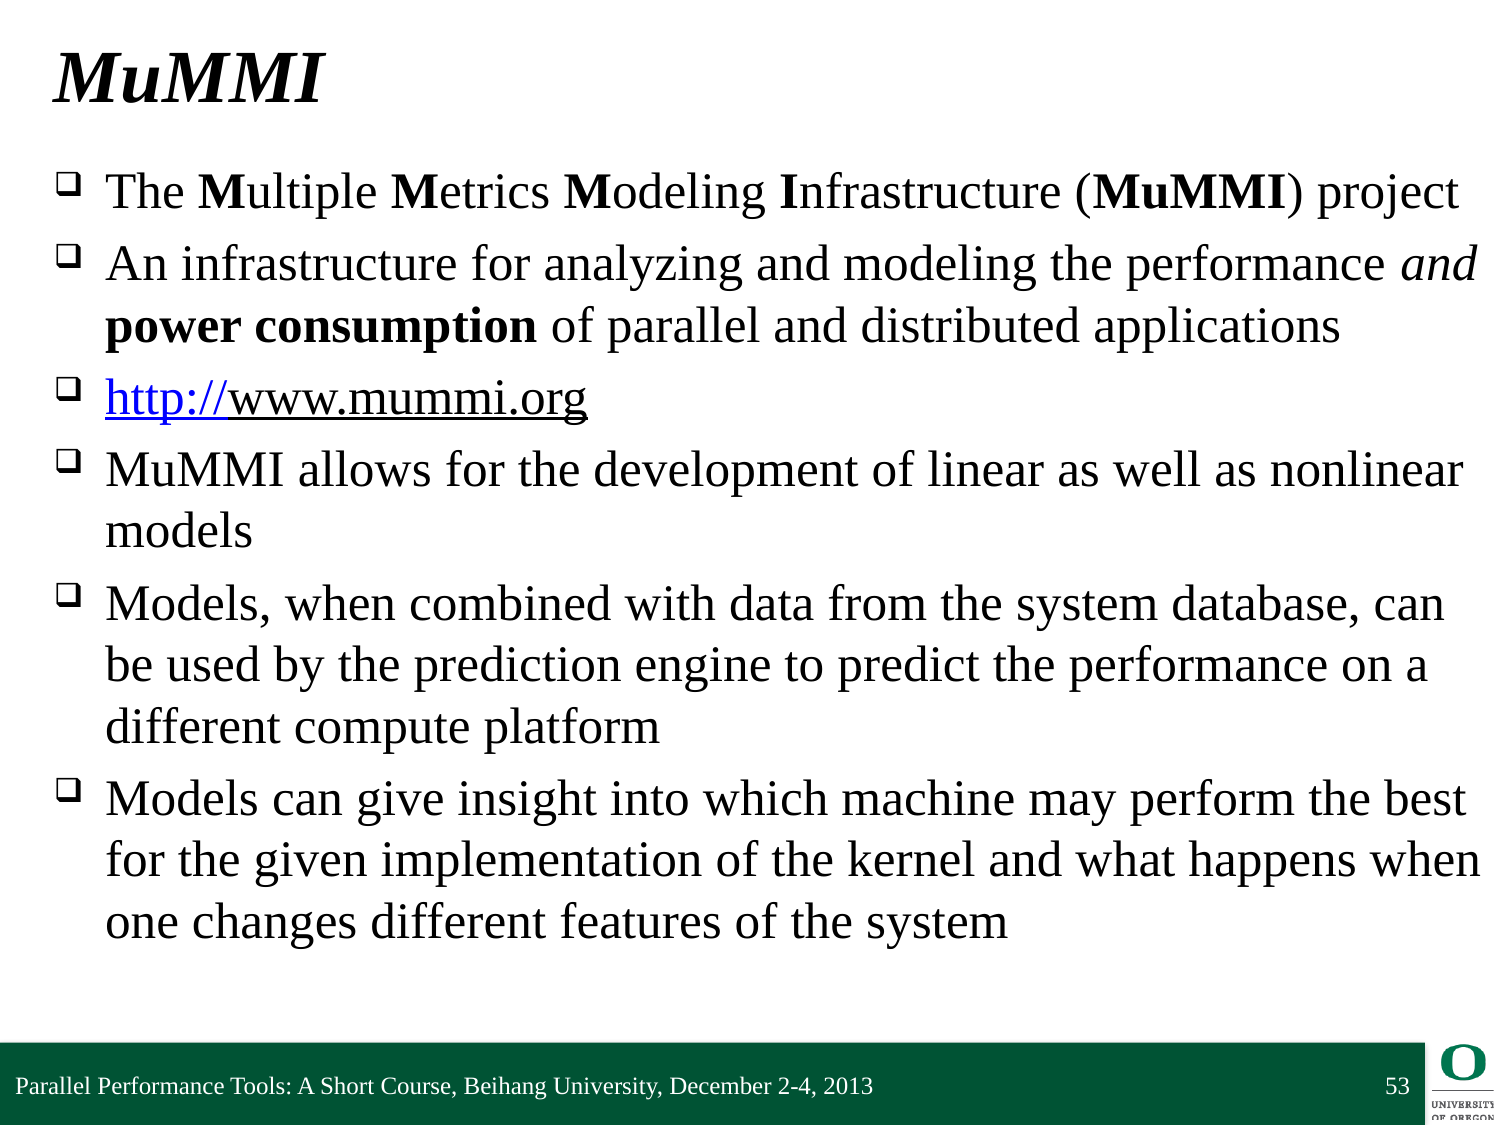

# MuMMI
The Multiple Metrics Modeling Infrastructure (MuMMI) project
An infrastructure for analyzing and modeling the performance and power consumption of parallel and distributed applications
http://www.mummi.org
MuMMI allows for the development of linear as well as nonlinear models
Models, when combined with data from the system database, can be used by the prediction engine to predict the performance on a different compute platform
Models can give insight into which machine may perform the best for the given implementation of the kernel and what happens when one changes different features of the system
Parallel Performance Tools: A Short Course, Beihang University, December 2-4, 2013
53